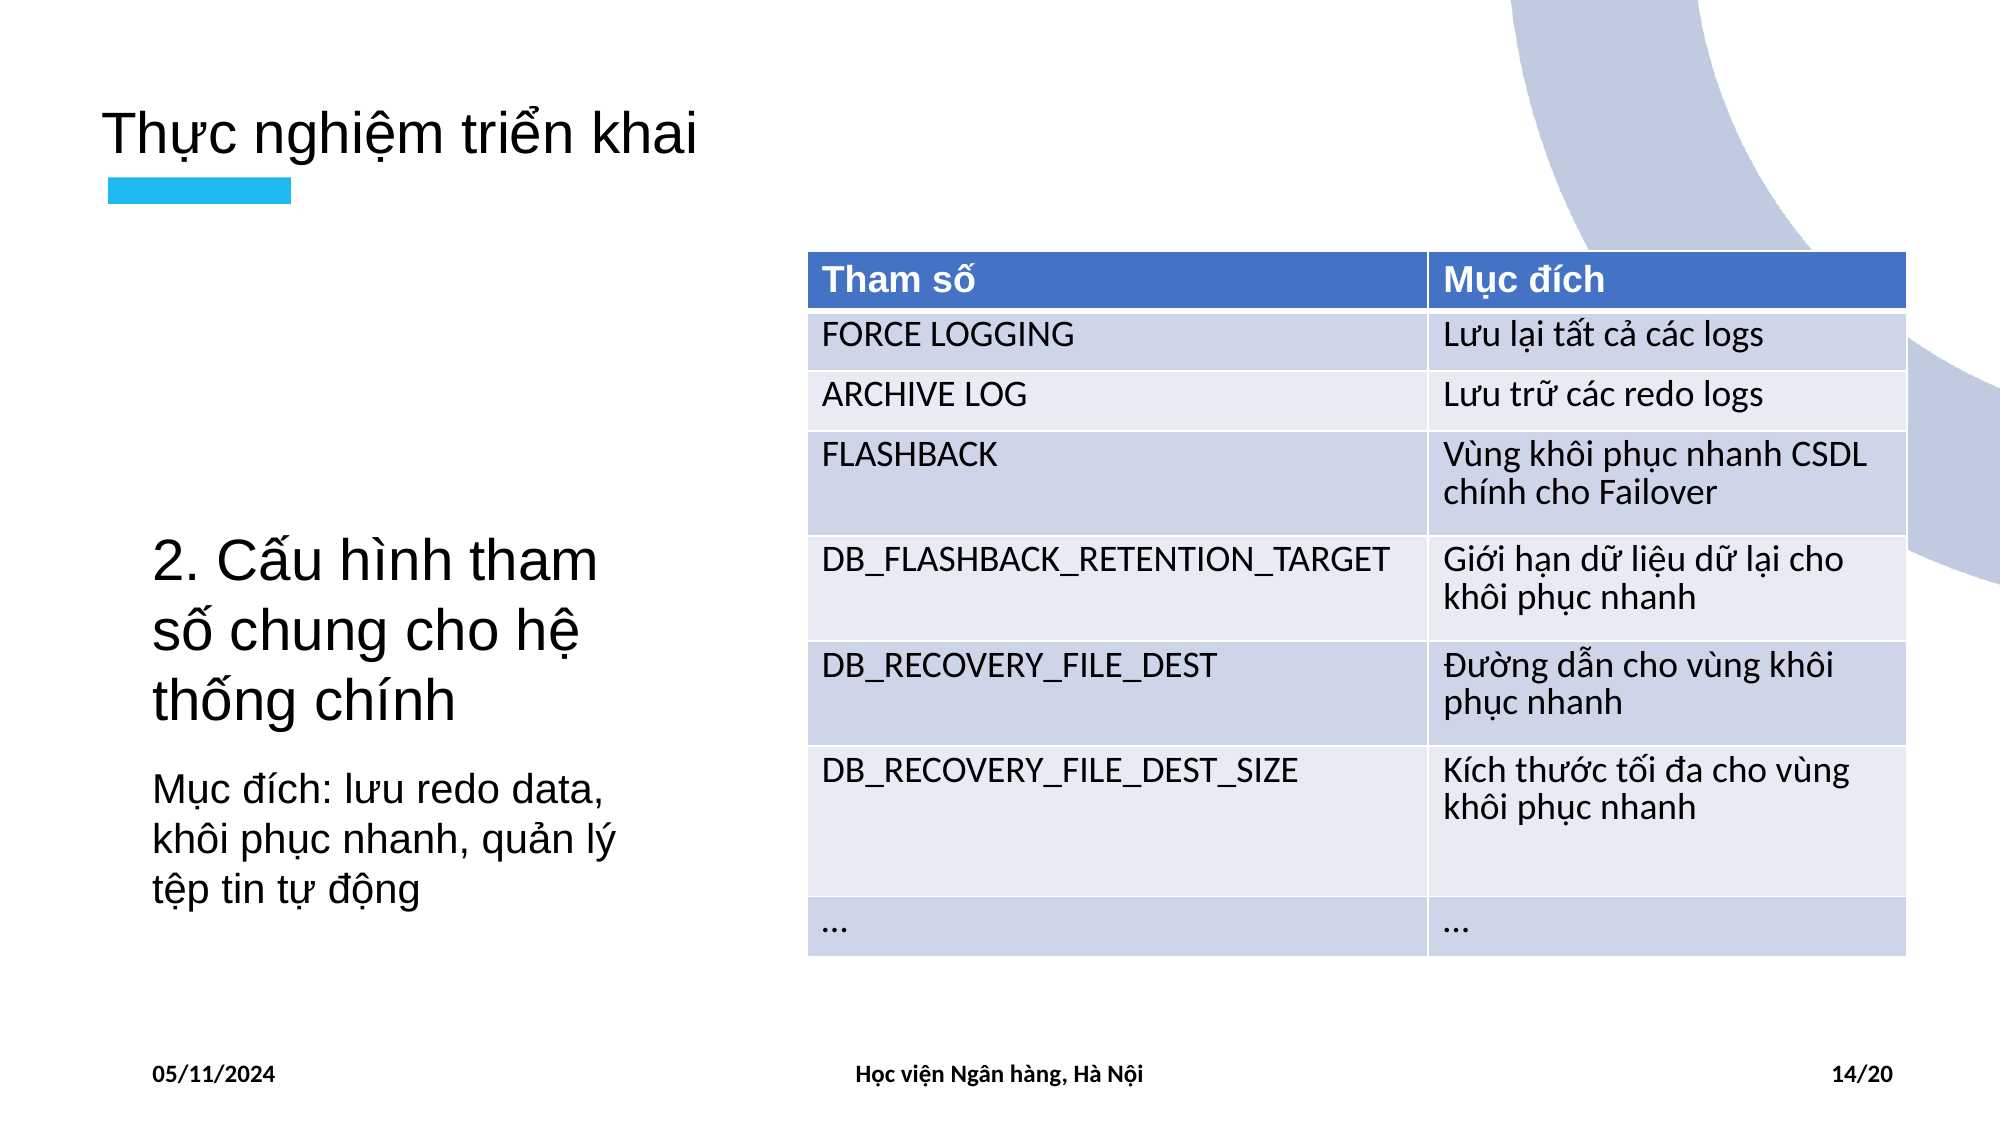

Thực nghiệm triển khai

| Tham số | Mục đích |
| --- | --- |
| FORCE LOGGING | Lưu lại tất cả các logs |
| ARCHIVE LOG | Lưu trữ các redo logs |
| FLASHBACK | Vùng khôi phục nhanh CSDL chính cho Failover |
| DB\_FLASHBACK\_RETENTION\_TARGET | Giới hạn dữ liệu dữ lại cho khôi phục nhanh |
| DB\_RECOVERY\_FILE\_DEST | Đường dẫn cho vùng khôi phục nhanh |
| DB\_RECOVERY\_FILE\_DEST\_SIZE | Kích thước tối đa cho vùng khôi phục nhanh |
| … | … |
2. Cấu hình tham số chung cho hệ thống chính
Mục đích: lưu redo data, khôi phục nhanh, quản lý tệp tin tự động

05/11/2024
Học viện Ngân hàng, Hà Nội
14/20